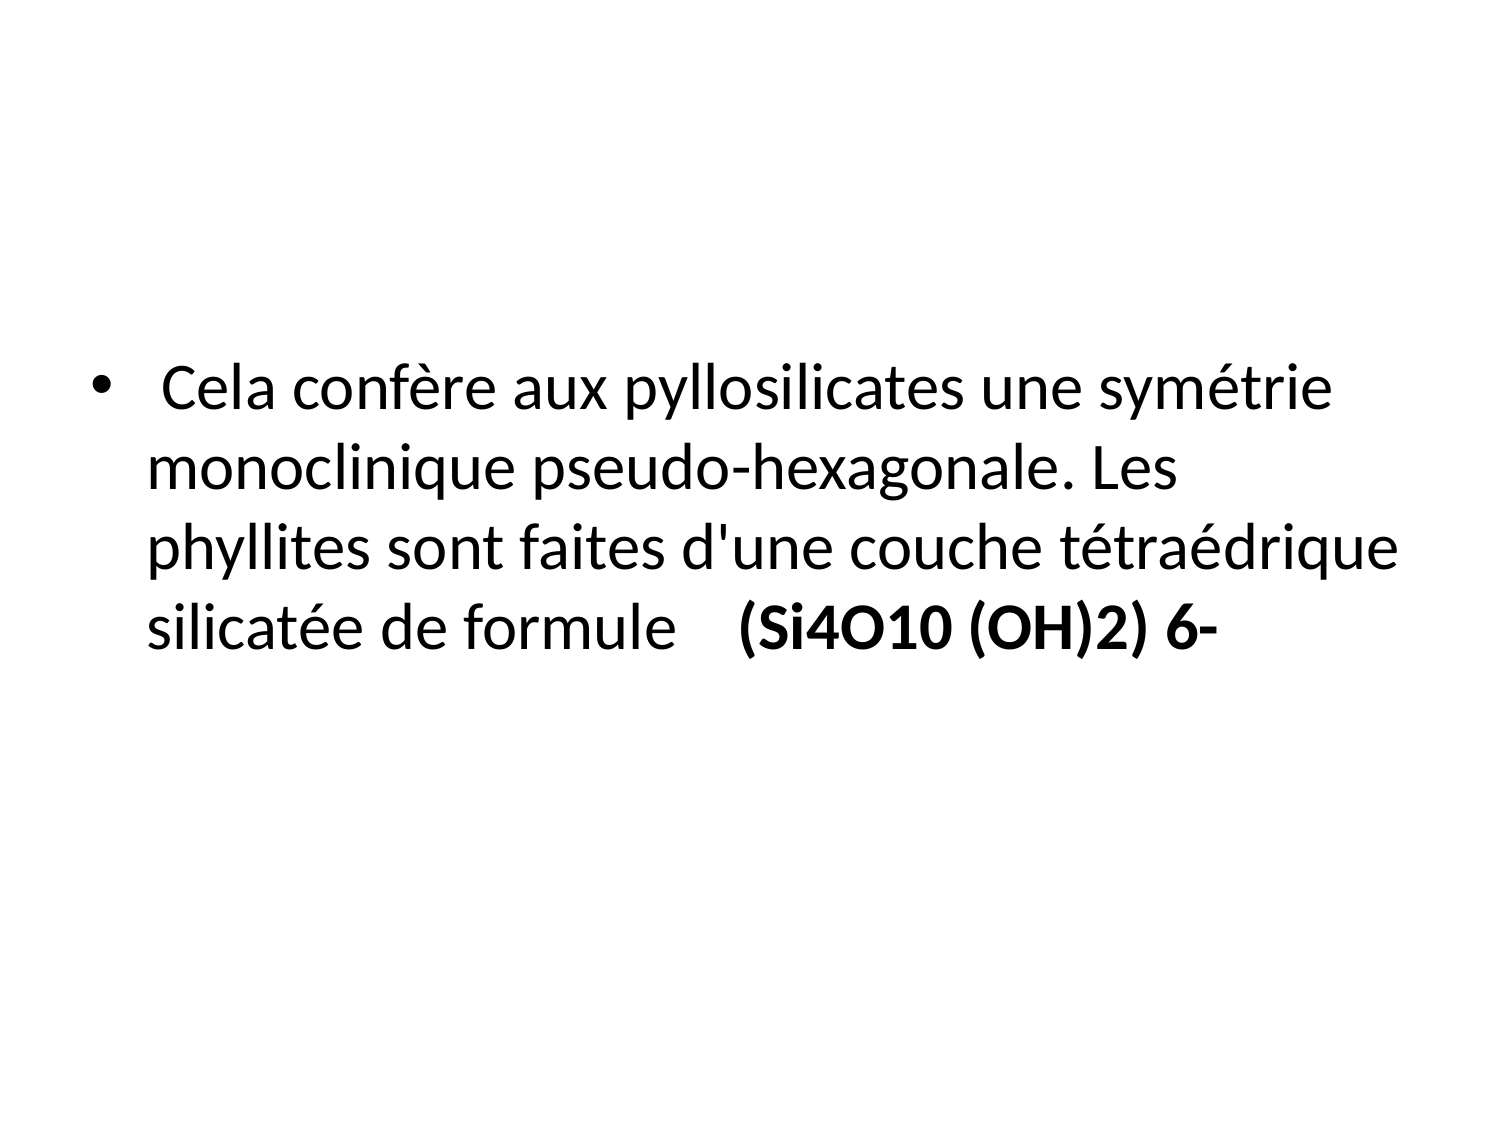

Cela confère aux pyllosilicates une symétrie monoclinique pseudo-hexagonale. Les phyllites sont faites d'une couche tétraédrique silicatée de formule    (Si4O10 (OH)2) 6-